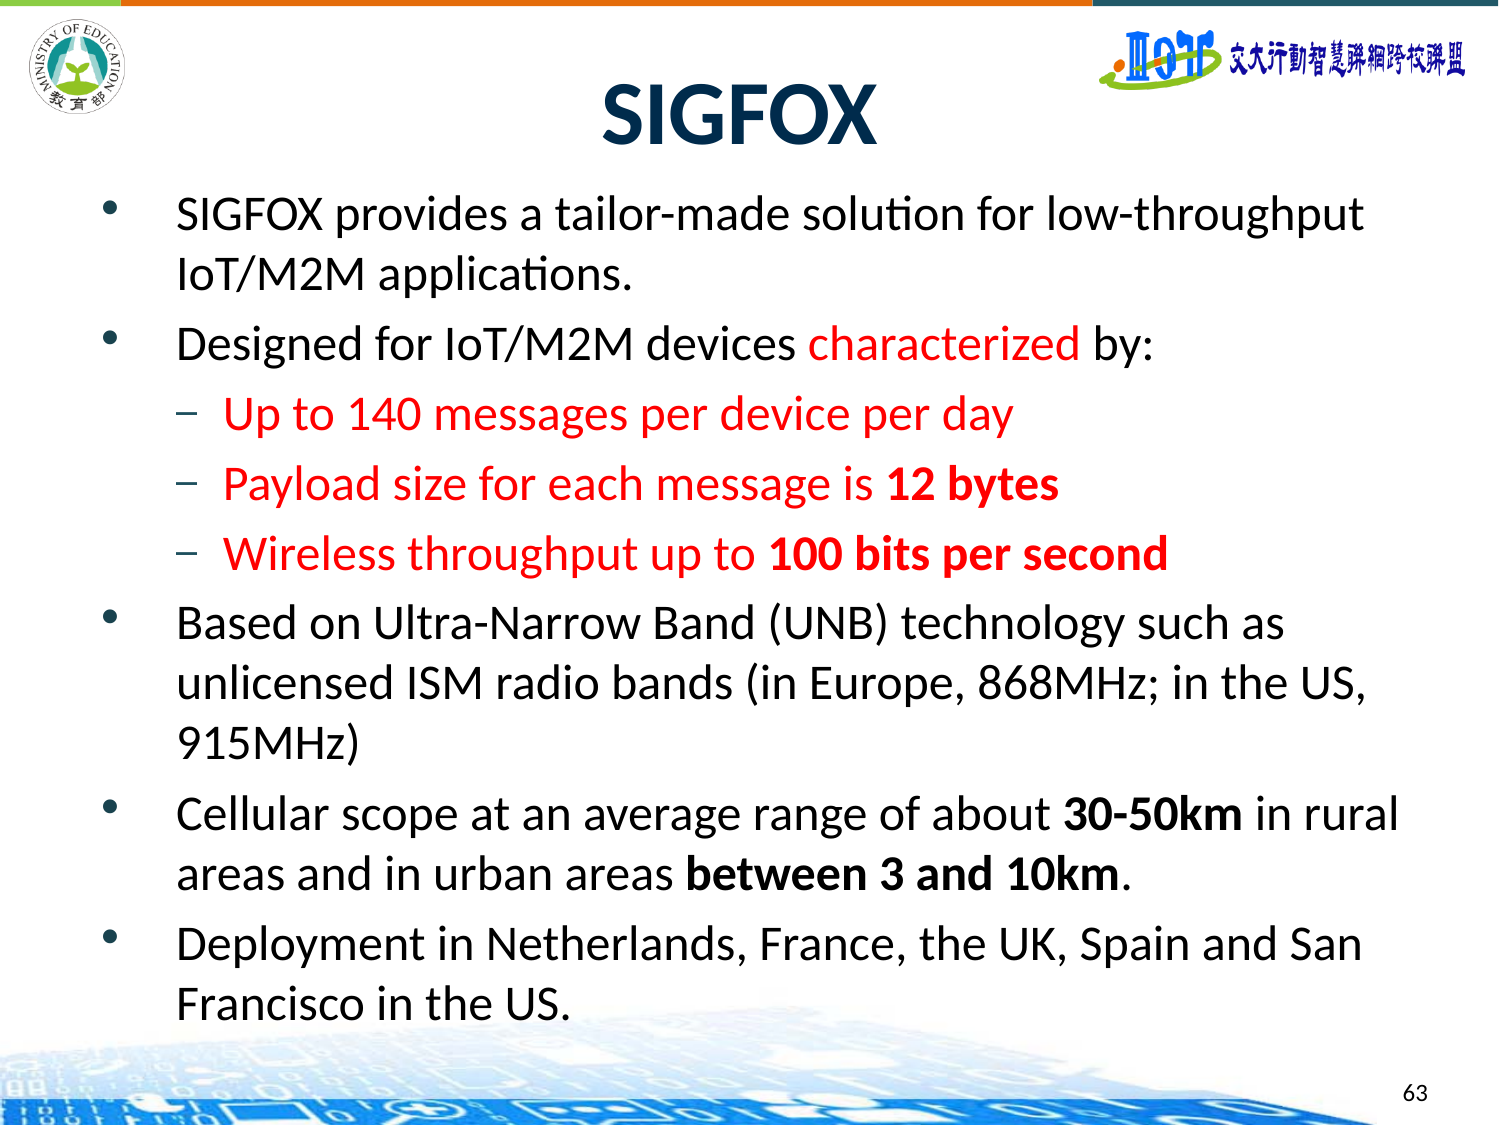

# SIGFOX
SIGFOX provides a tailor-made solution for low-throughput IoT/M2M applications.
Designed for IoT/M2M devices characterized by:
Up to 140 messages per device per day
Payload size for each message is 12 bytes
Wireless throughput up to 100 bits per second
Based on Ultra-Narrow Band (UNB) technology such as unlicensed ISM radio bands (in Europe, 868MHz; in the US, 915MHz)
Cellular scope at an average range of about 30-50km in rural areas and in urban areas between 3 and 10km.
Deployment in Netherlands, France, the UK, Spain and San Francisco in the US.
63